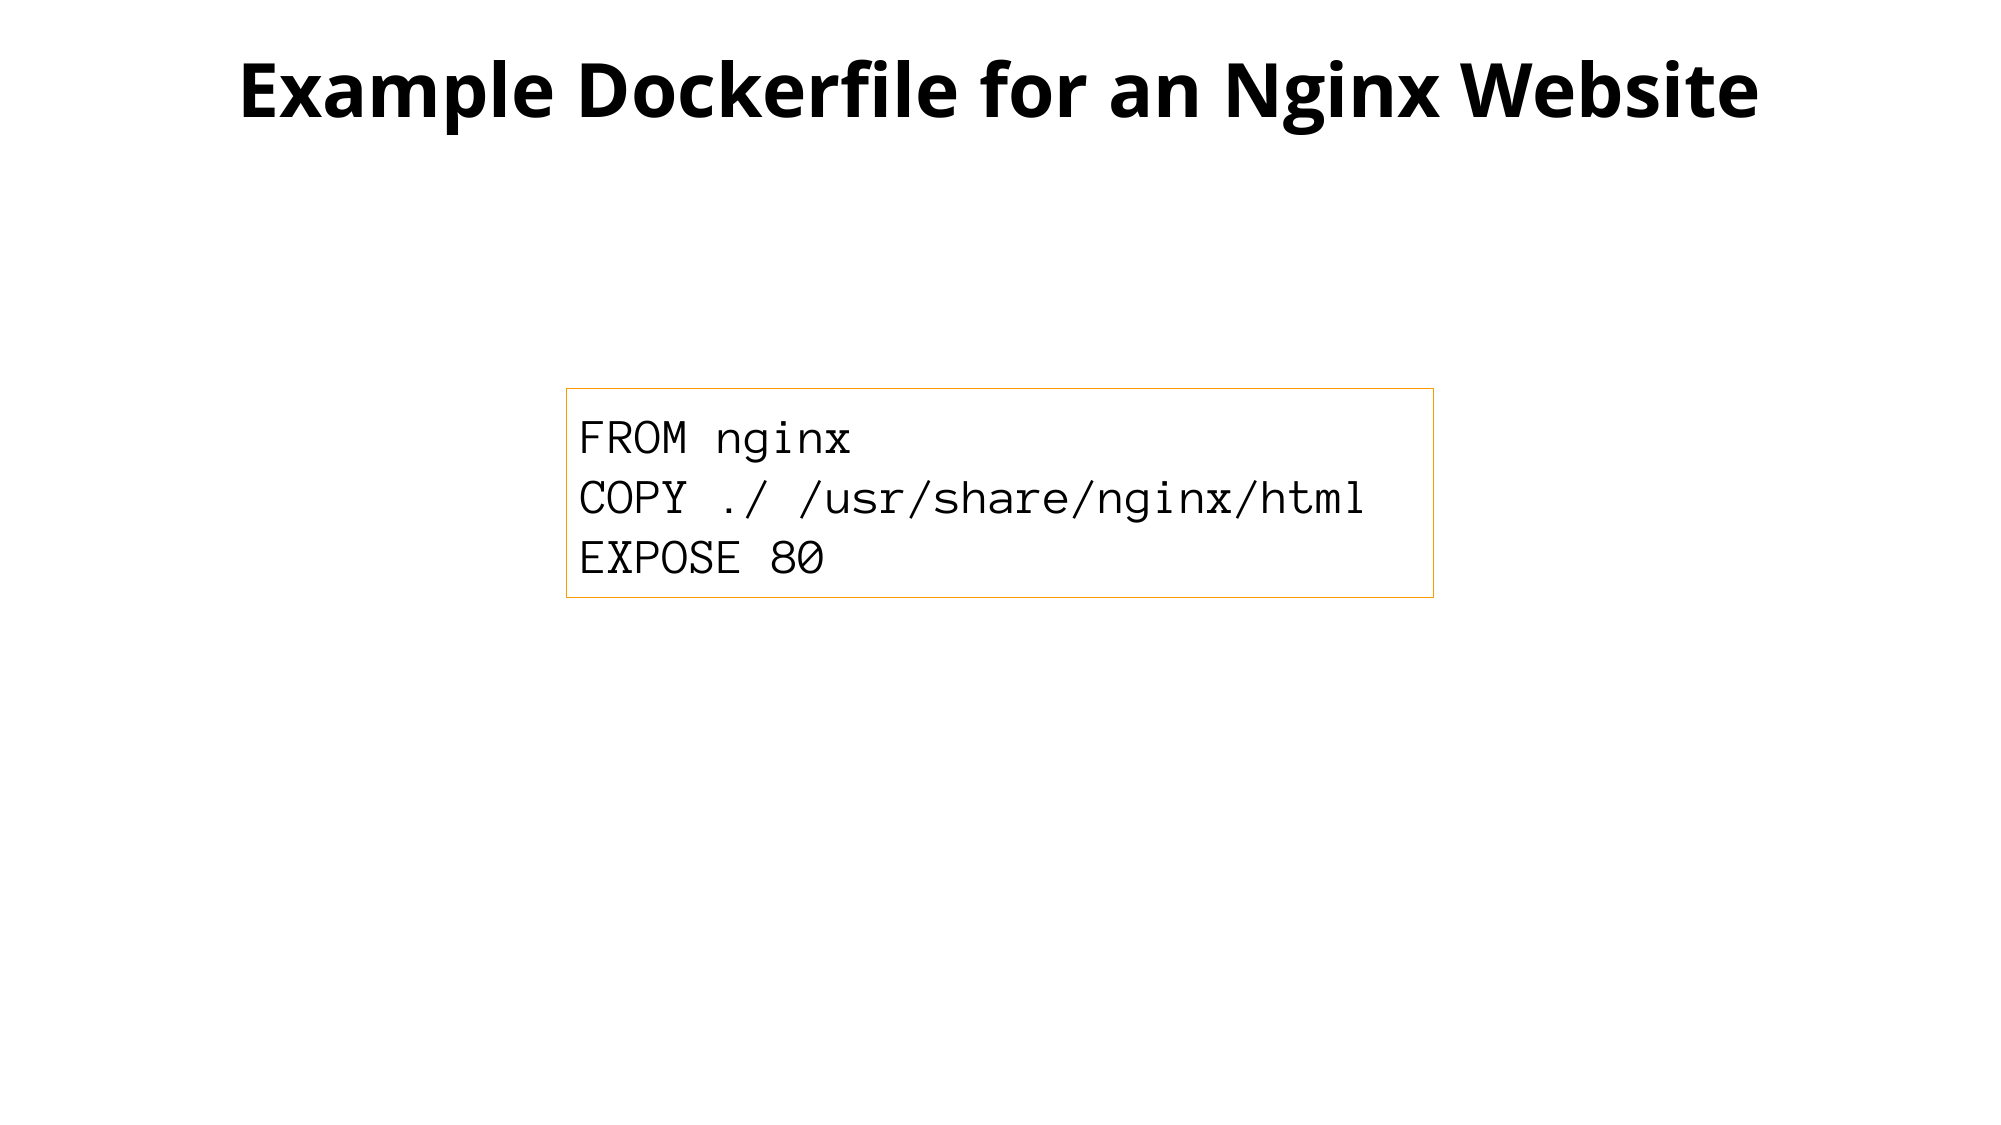

# Example Dockerfile for an Nginx Website
FROM nginx
COPY ./ /usr/share/nginx/html
EXPOSE 80